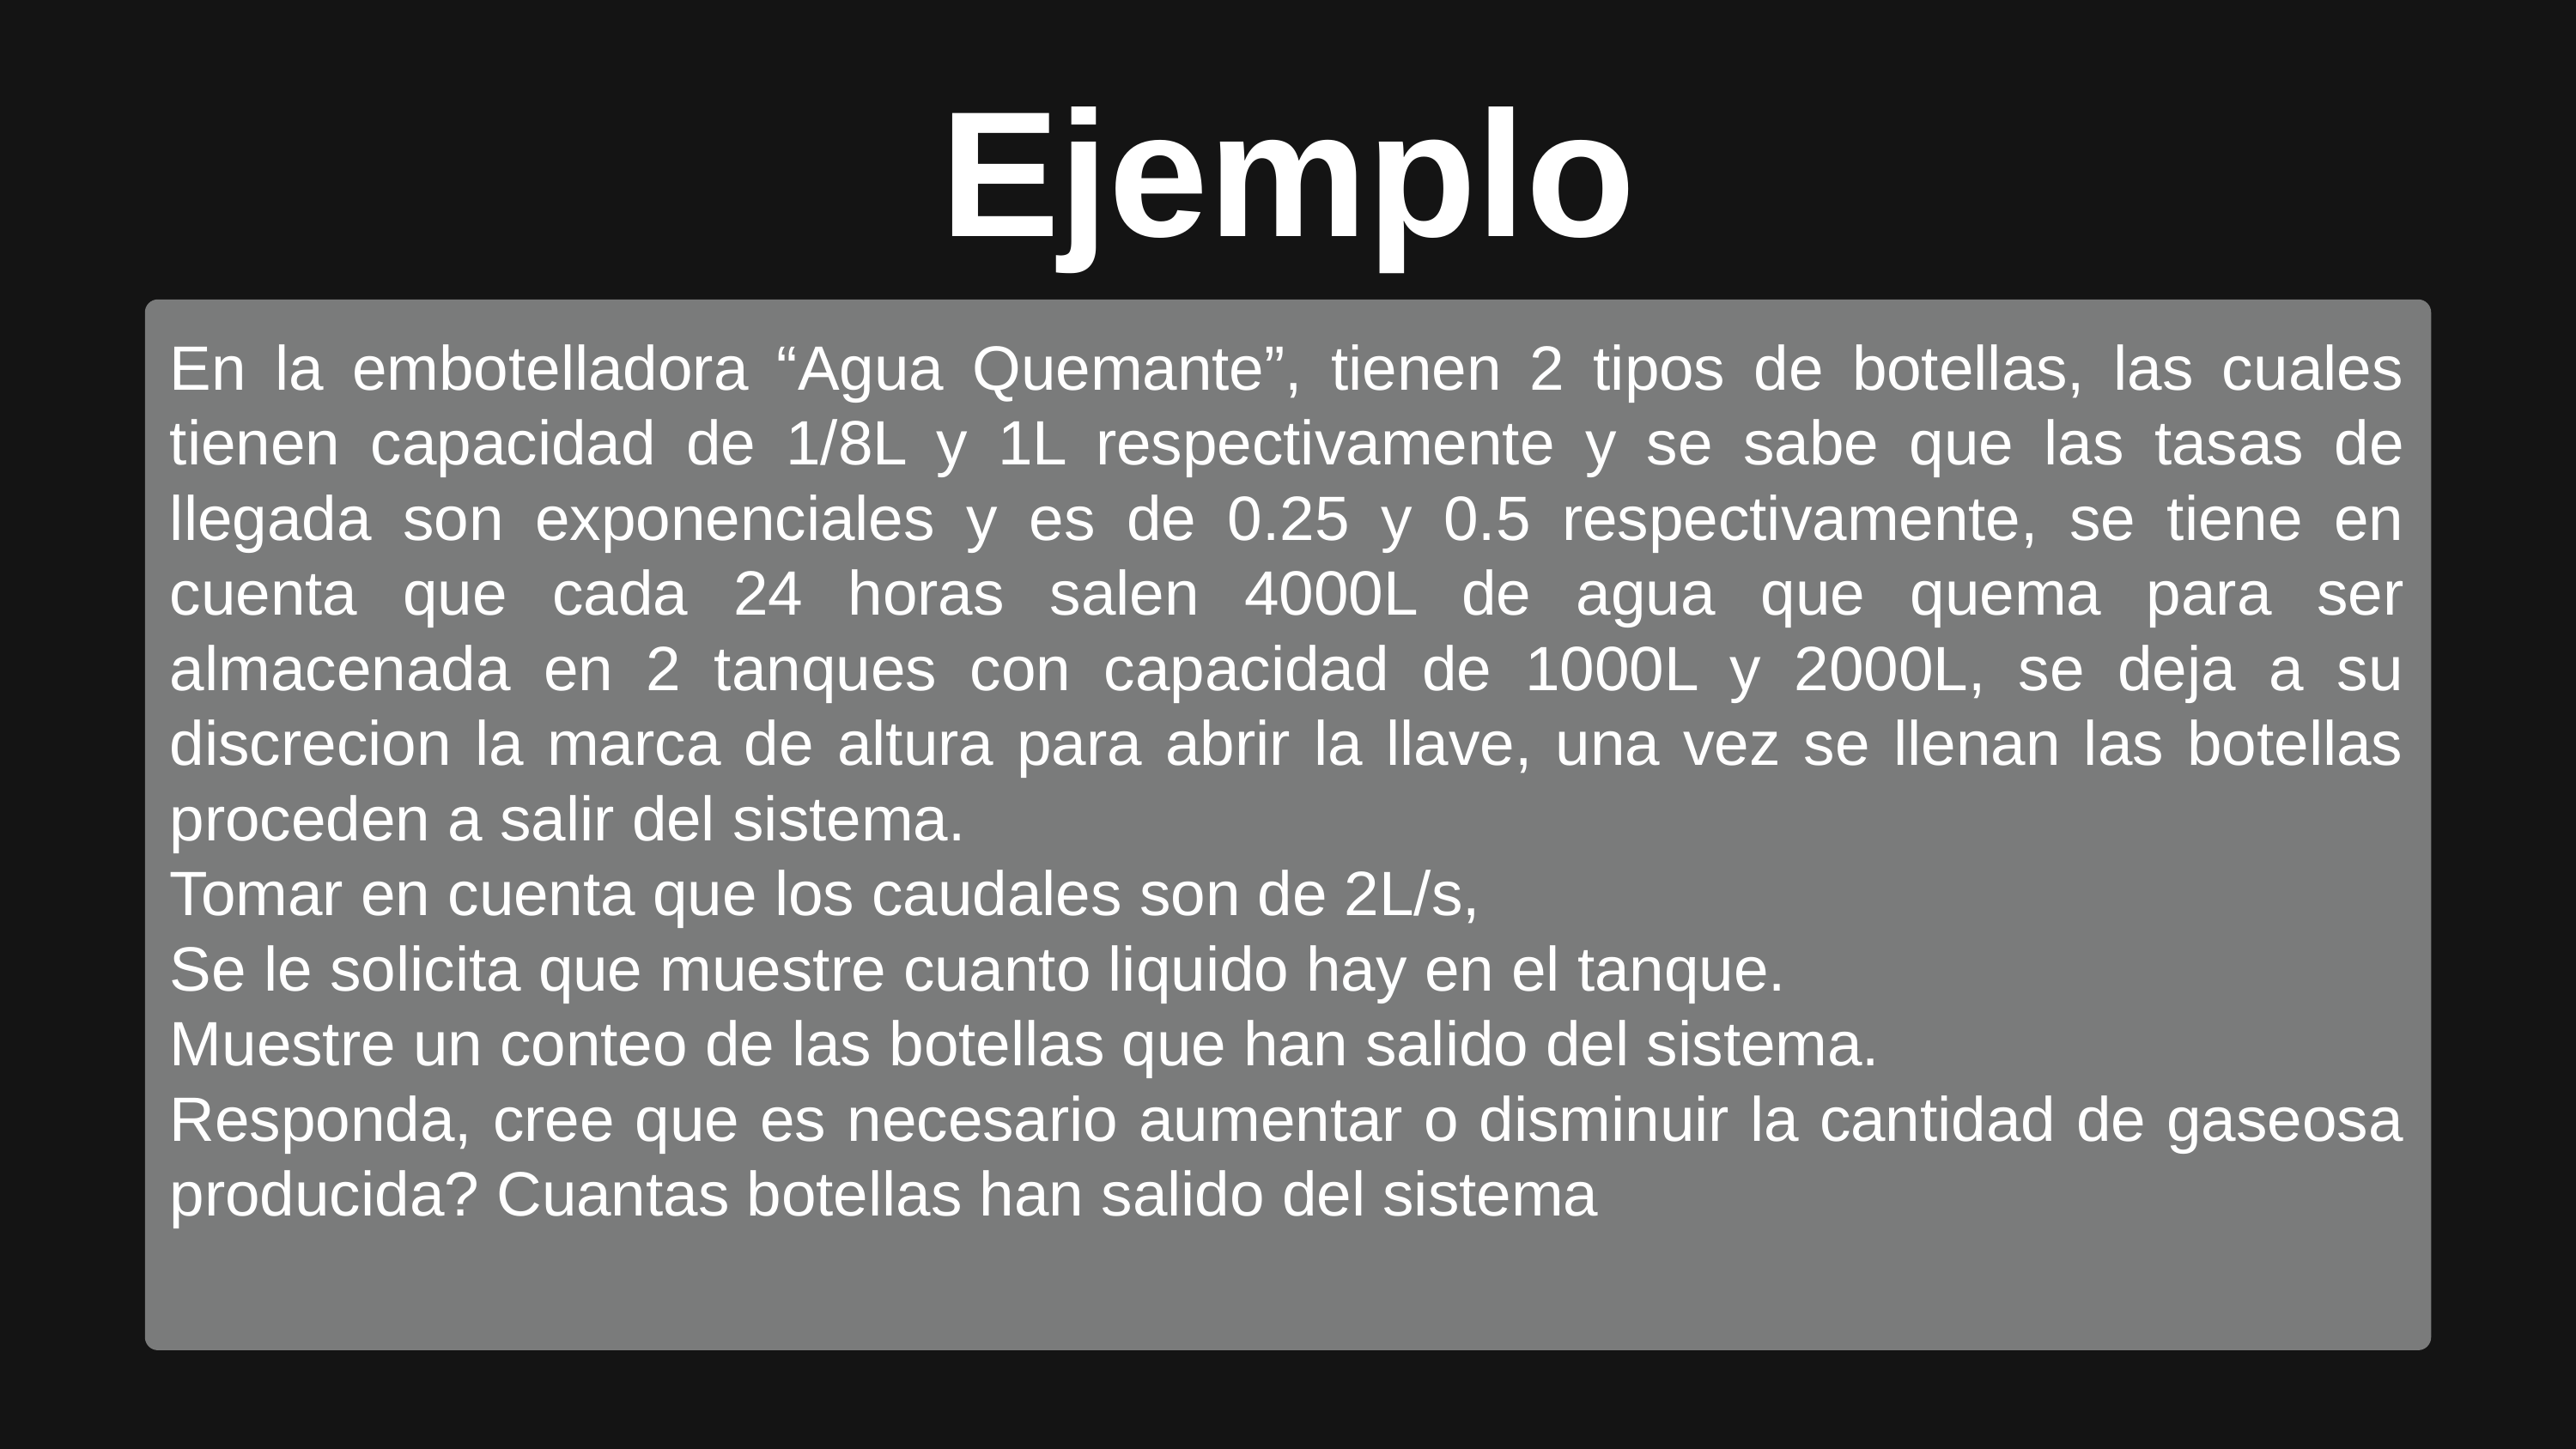

Ejemplo

En la embotelladora “Agua Quemante”, tienen 2 tipos de botellas, las cuales tienen capacidad de 1/8L y 1L respectivamente y se sabe que las tasas de llegada son exponenciales y es de 0.25 y 0.5 respectivamente, se tiene en cuenta que cada 24 horas salen 4000L de agua que quema para ser almacenada en 2 tanques con capacidad de 1000L y 2000L, se deja a su discrecion la marca de altura para abrir la llave, una vez se llenan las botellas proceden a salir del sistema.
Tomar en cuenta que los caudales son de 2L/s,
Se le solicita que muestre cuanto liquido hay en el tanque.
Muestre un conteo de las botellas que han salido del sistema.
Responda, cree que es necesario aumentar o disminuir la cantidad de gaseosa producida? Cuantas botellas han salido del sistema